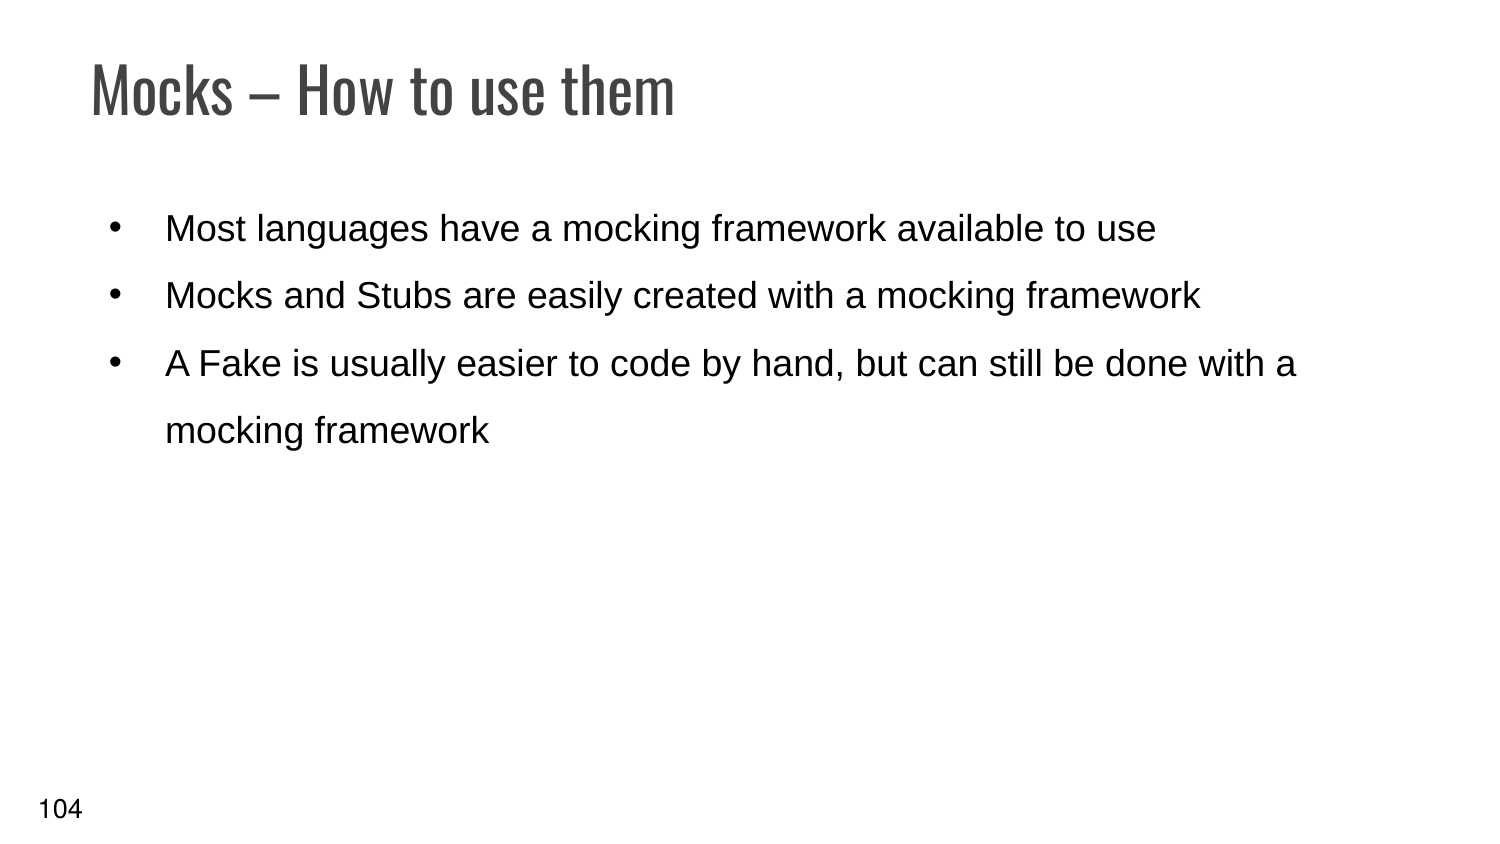

# Mocks – How to use them
Most languages have a mocking framework available to use
Mocks and Stubs are easily created with a mocking framework
A Fake is usually easier to code by hand, but can still be done with a mocking framework
104